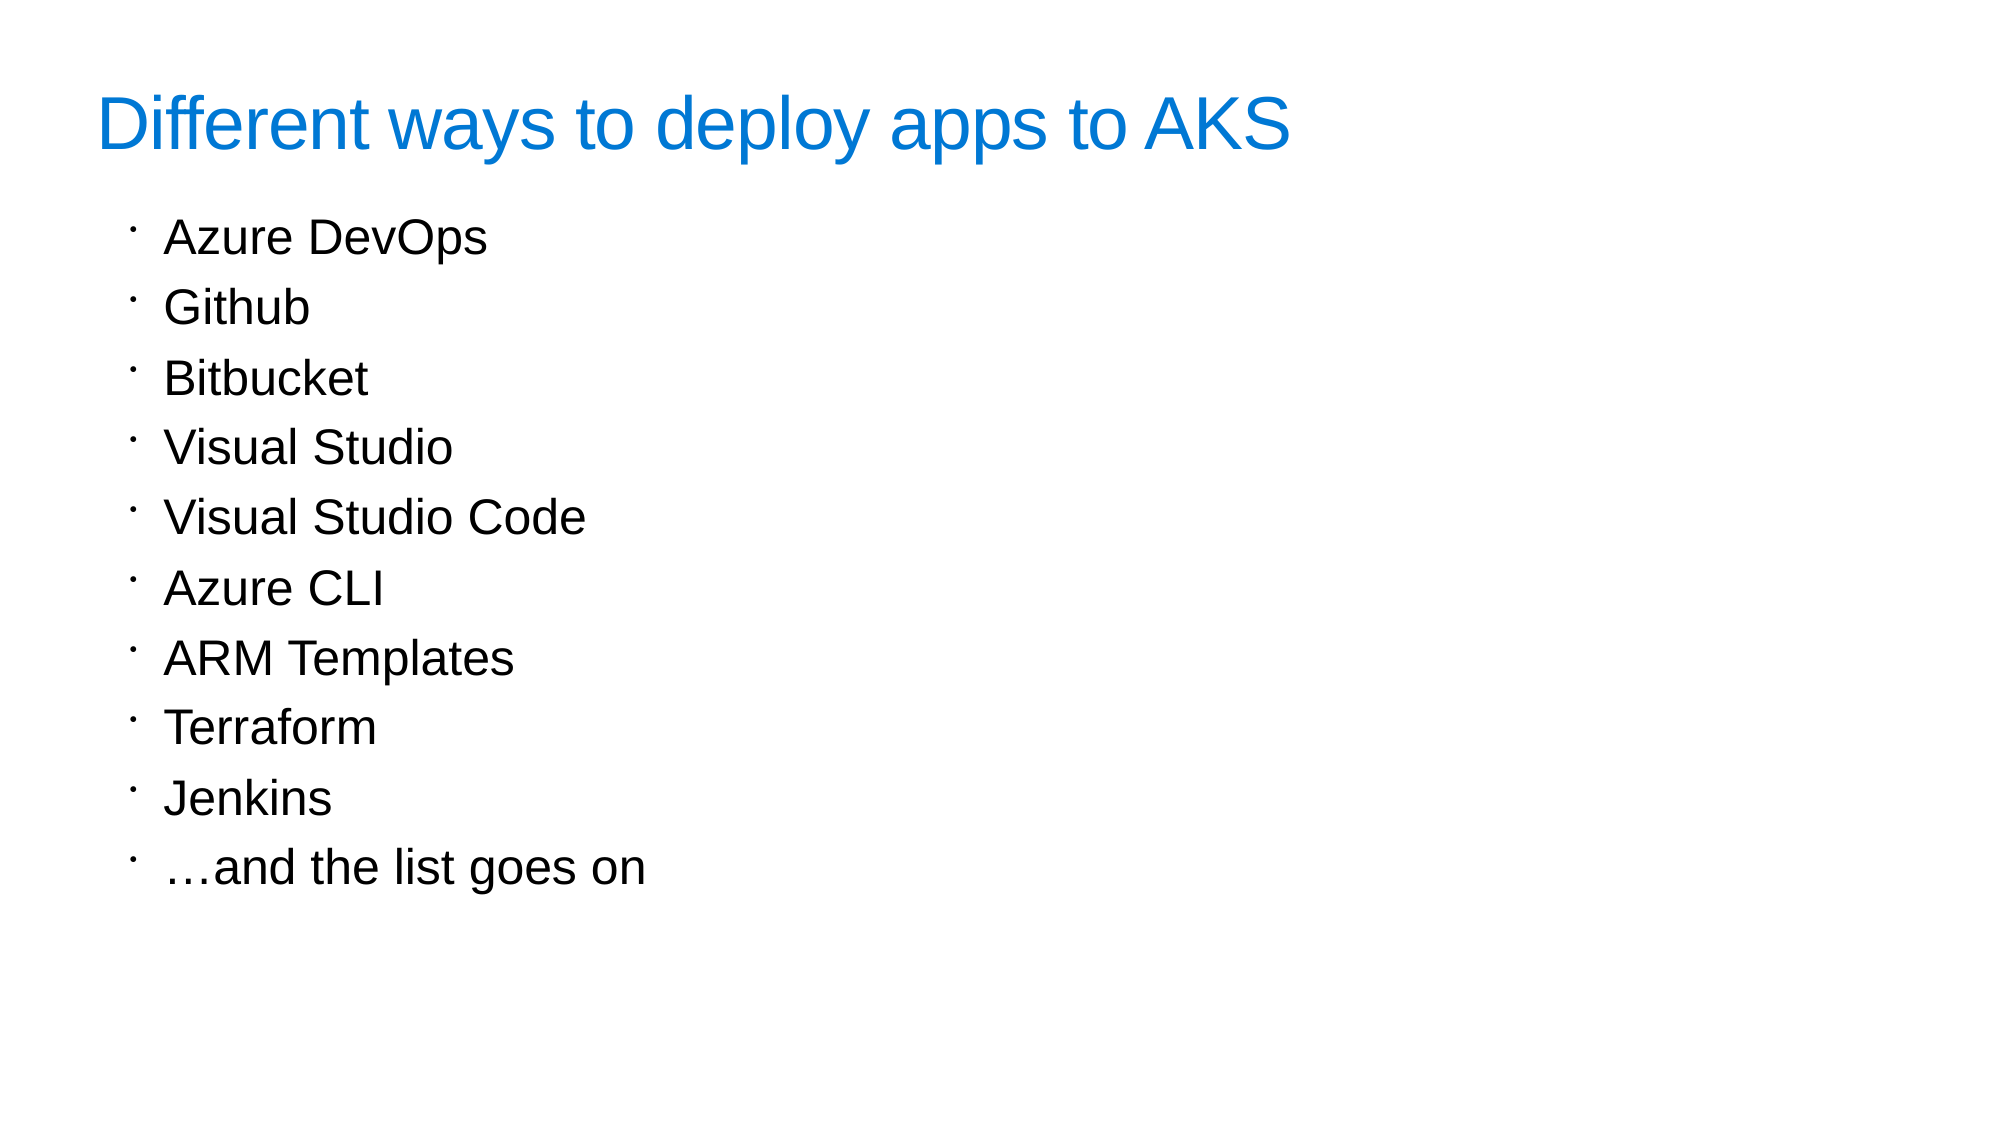

# Different ways to deploy apps to AKS
Azure DevOps
Github
Bitbucket
Visual Studio
Visual Studio Code
Azure CLI
ARM Templates
Terraform
Jenkins
…and the list goes on